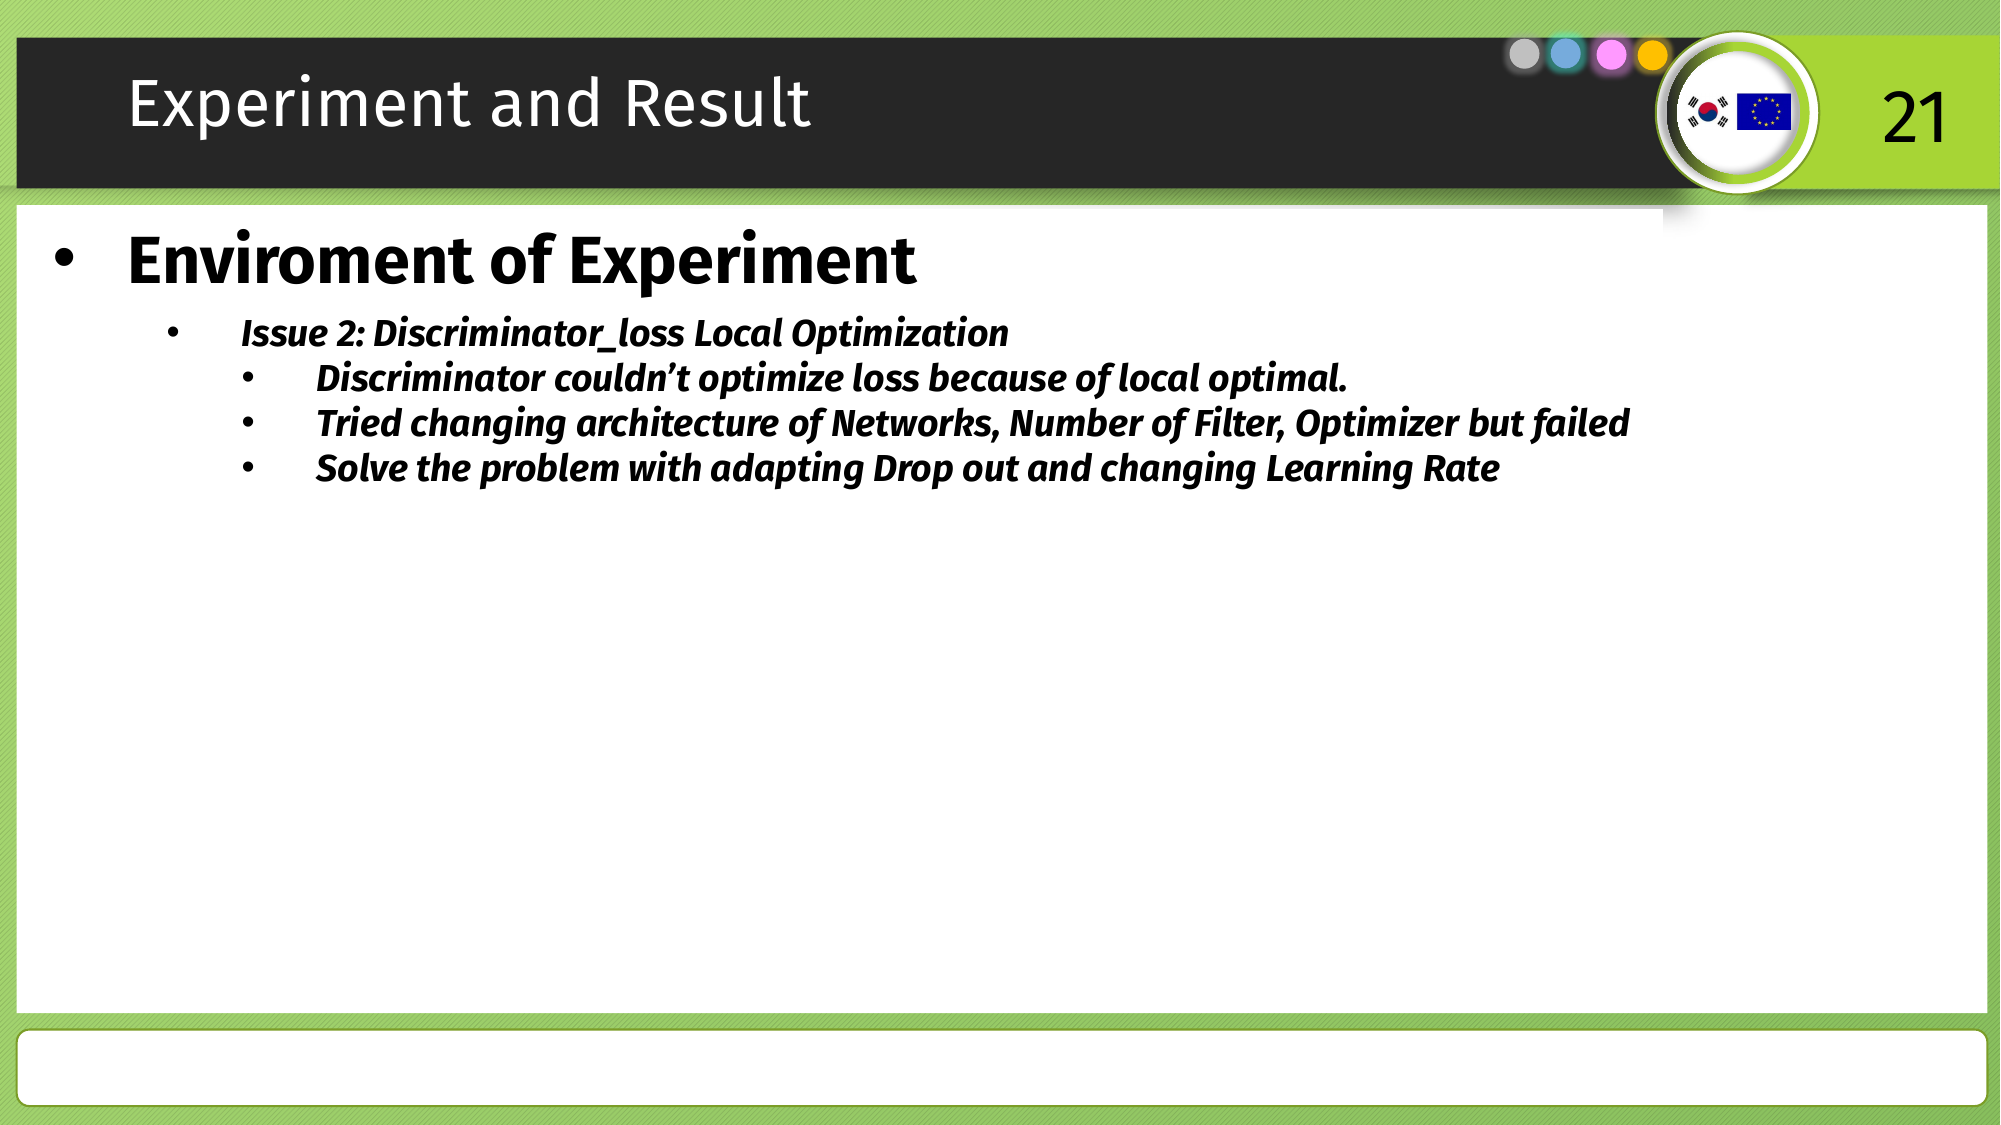

# Experiment and Result
21
Enviroment of Experiment
Issue 2: Discriminator_loss Local Optimization
Discriminator couldn’t optimize loss because of local optimal.
Tried changing architecture of Networks, Number of Filter, Optimizer but failed
Solve the problem with adapting Drop out and changing Learning Rate